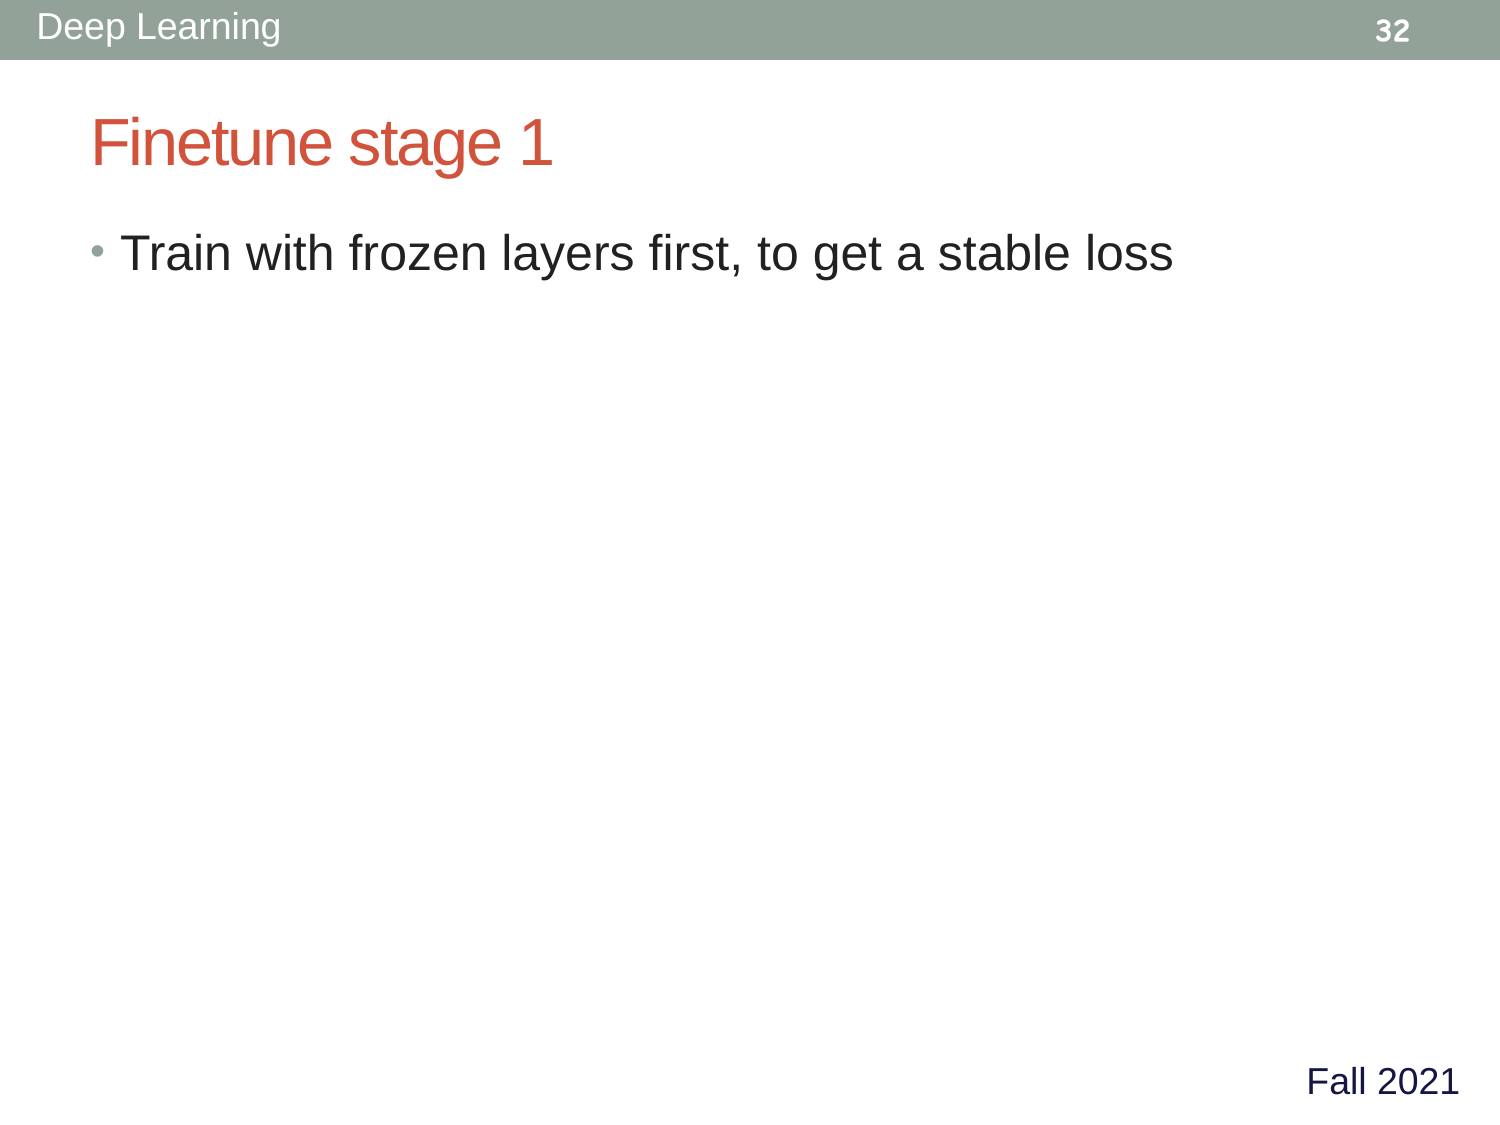

# Finetune stage 1
Train with frozen layers first, to get a stable loss